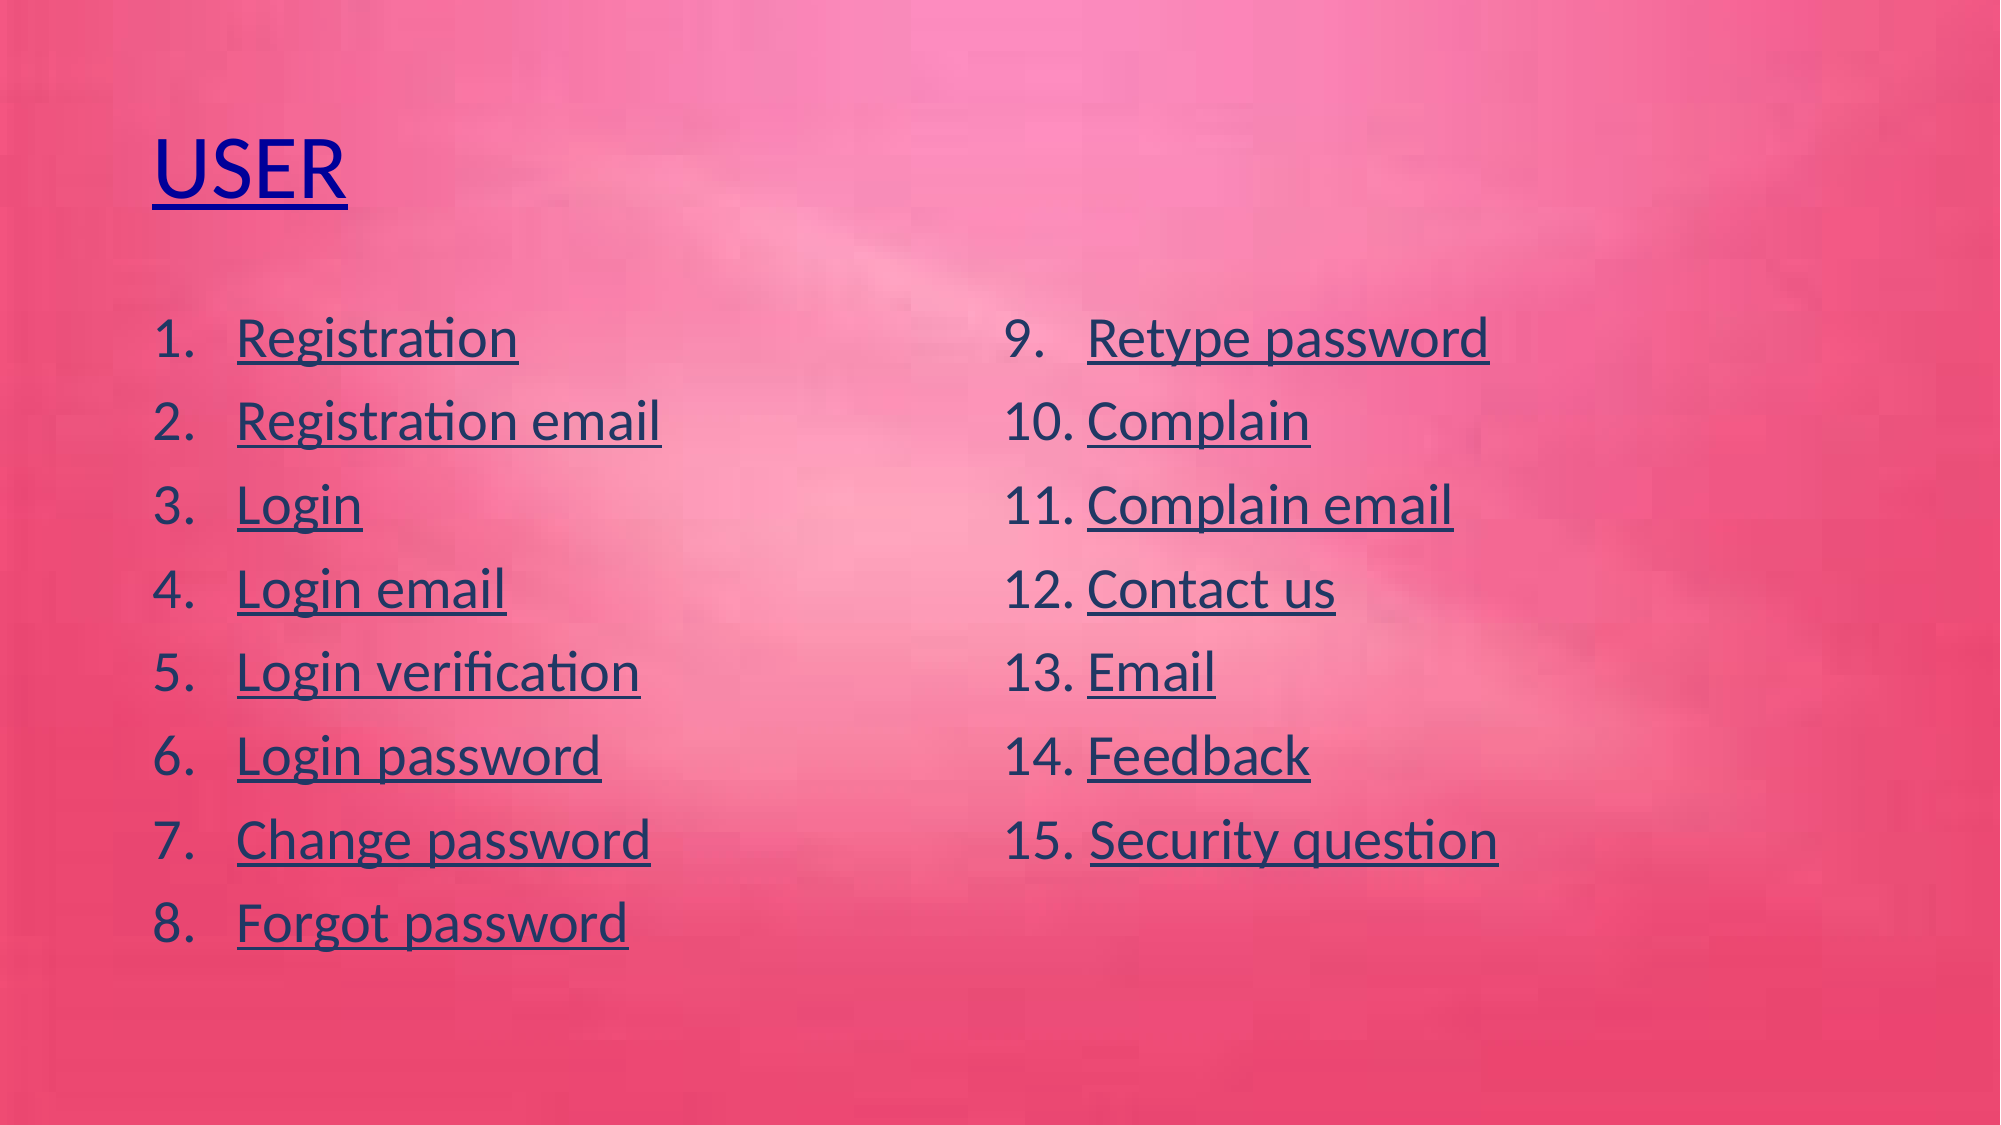

# USER
Registration
Registration email
Login
Login email
Login verification
Login password
Change password
Forgot password
Retype password
Complain
Complain email
Contact us
Email
Feedback
15. Security question